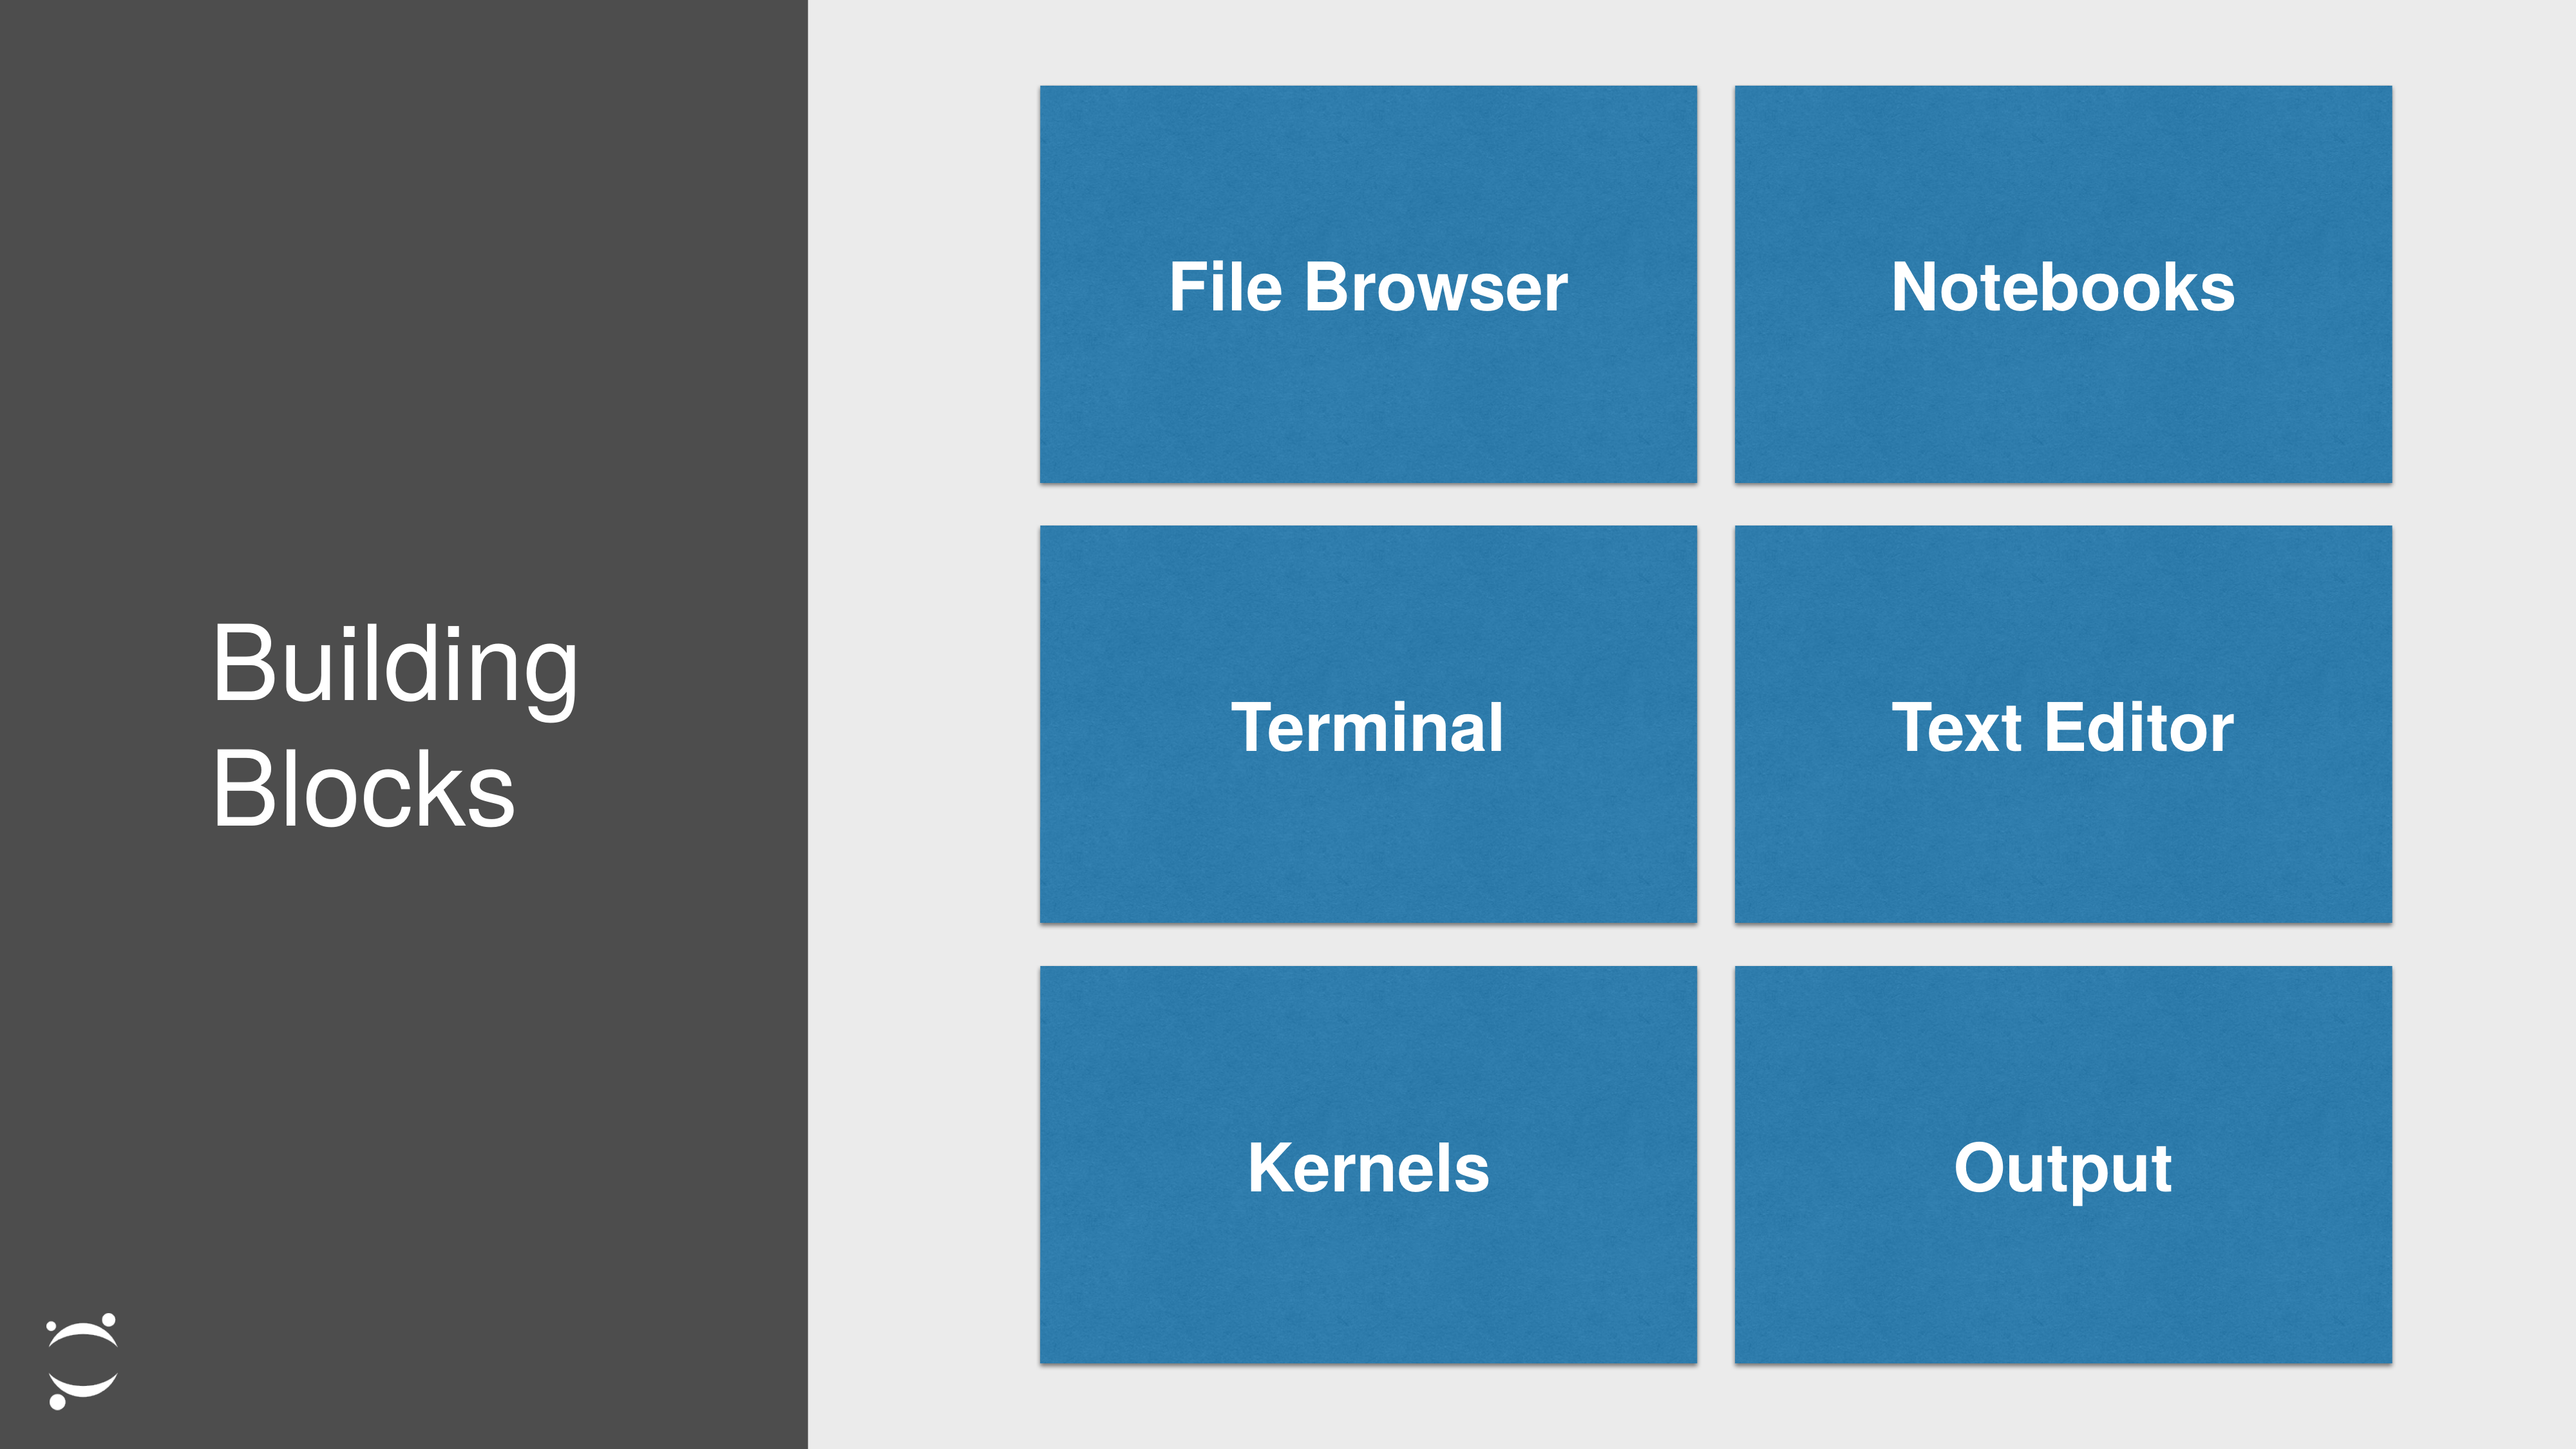

File Browser
Notebooks
Text Editor
Terminal
Building
Blocks
Kernels
Output